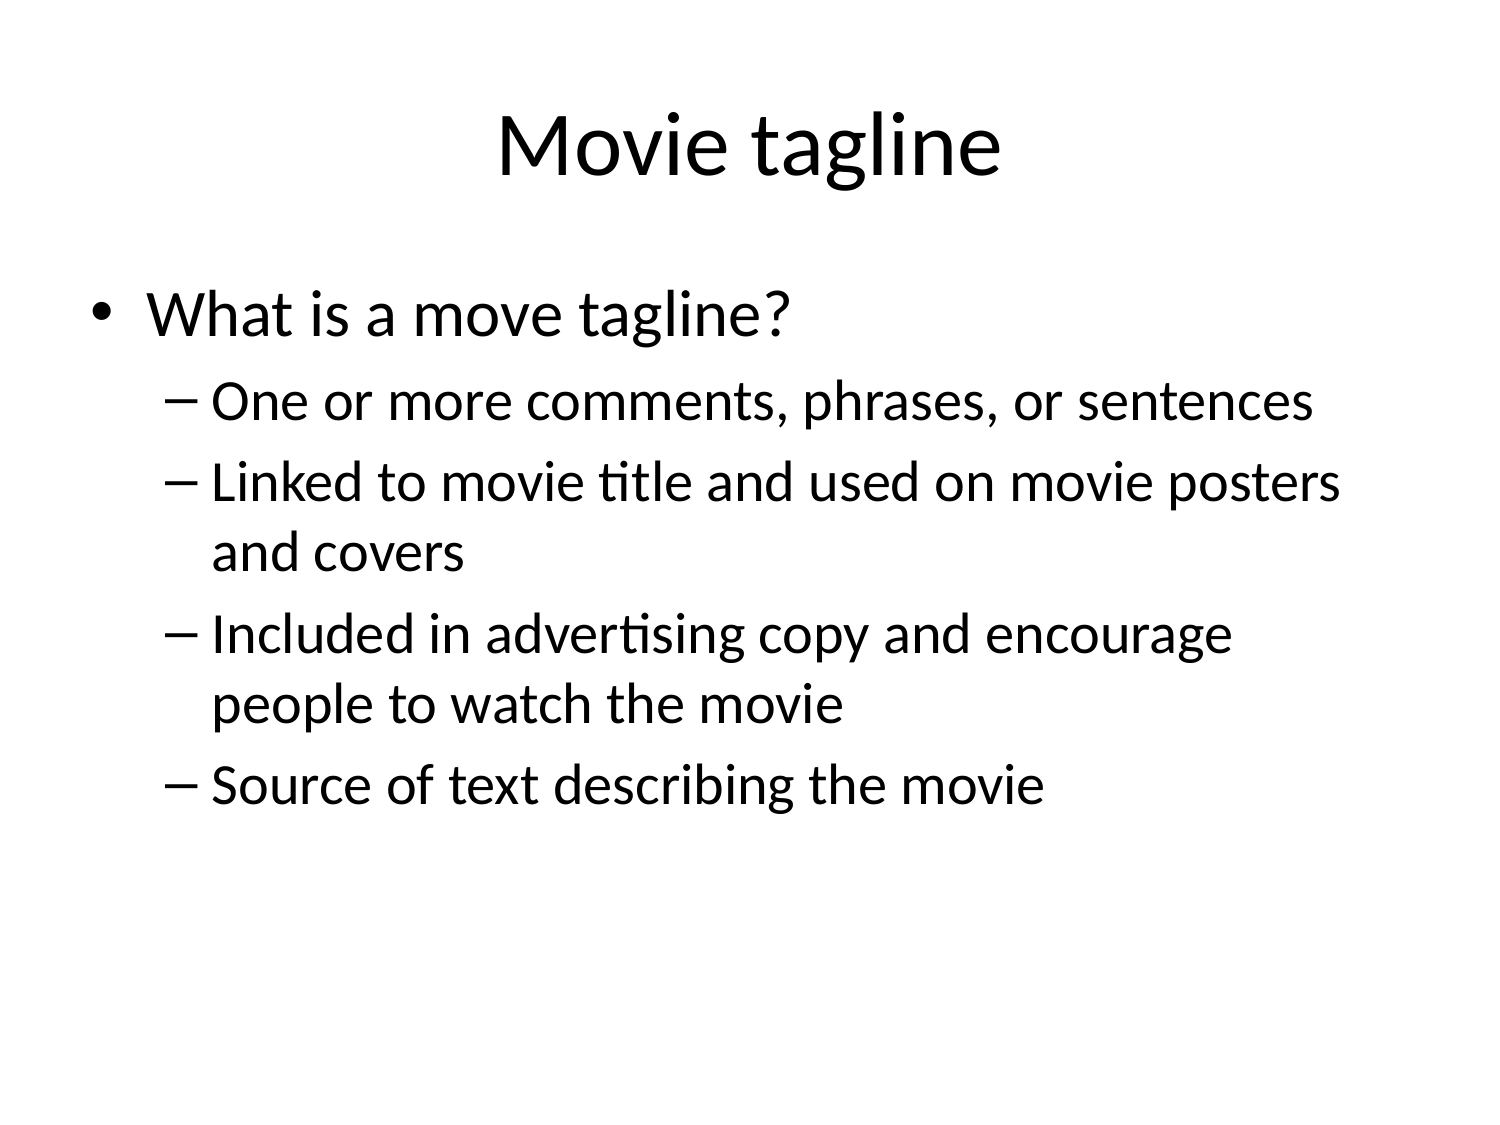

# Movie tagline
What is a move tagline?
One or more comments, phrases, or sentences
Linked to movie title and used on movie posters and covers
Included in advertising copy and encourage people to watch the movie
Source of text describing the movie